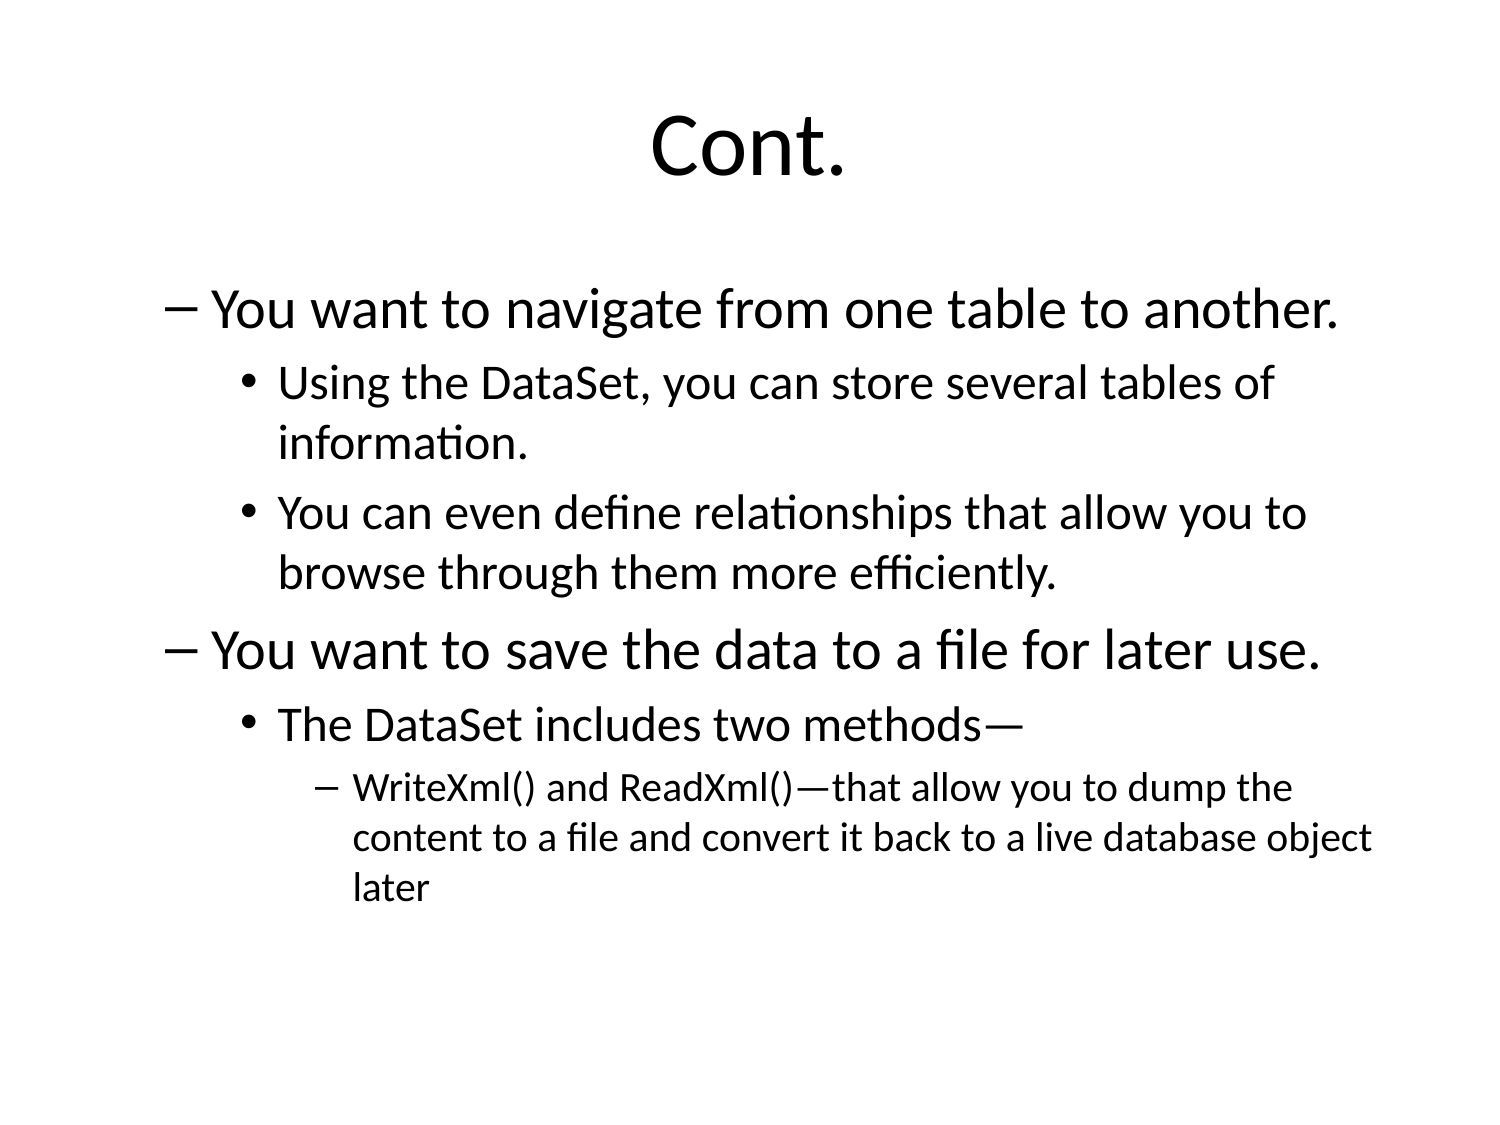

# Cont.
You want to navigate from one table to another.
Using the DataSet, you can store several tables of information.
You can even define relationships that allow you to browse through them more efficiently.
You want to save the data to a file for later use.
The DataSet includes two methods—
WriteXml() and ReadXml()—that allow you to dump the content to a file and convert it back to a live database object later